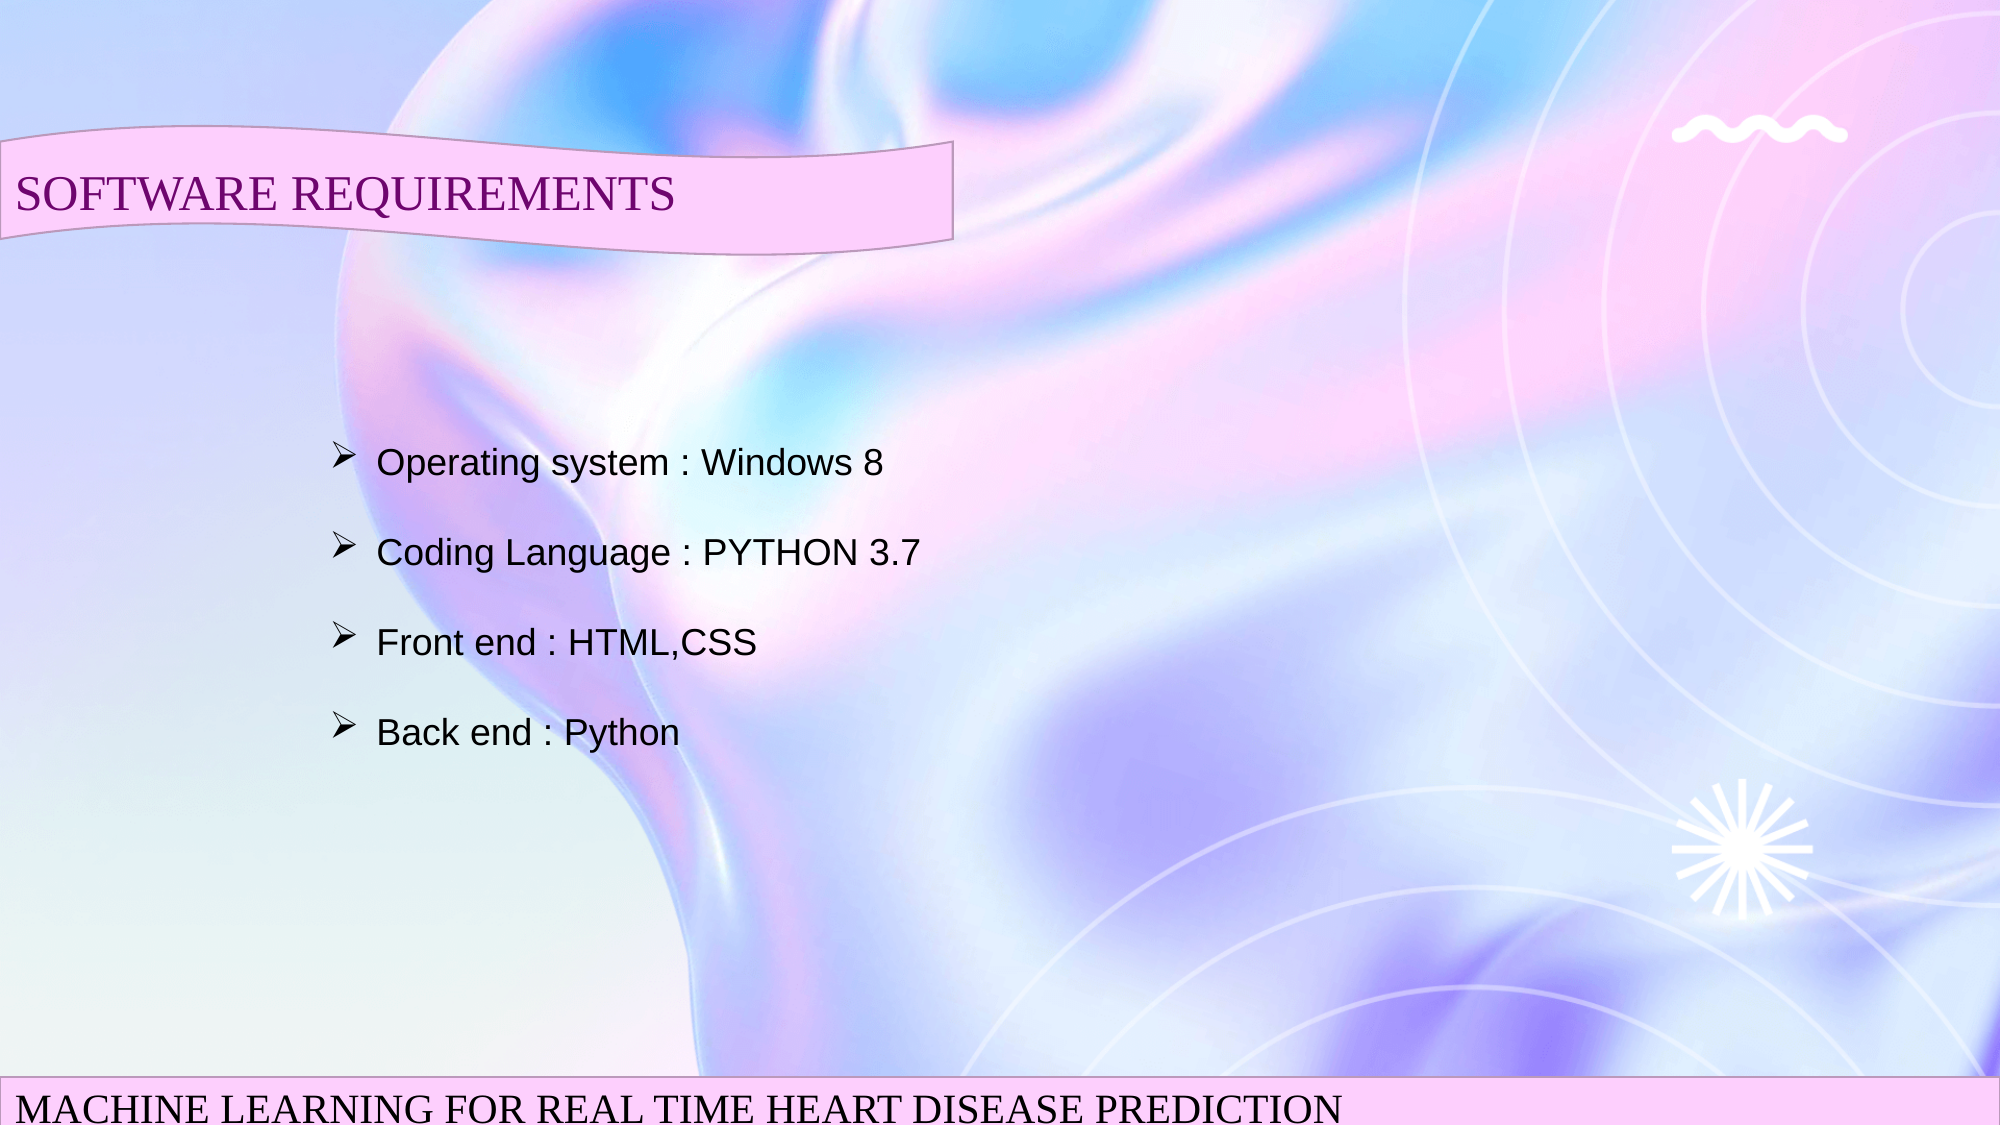

SOFTWARE REQUIREMENTS
Operating system : Windows 8
Coding Language : PYTHON 3.7
Front end : HTML,CSS
Back end : Python

MACHINE LEARNING FOR REAL TIME HEART DISEASE PREDICTION